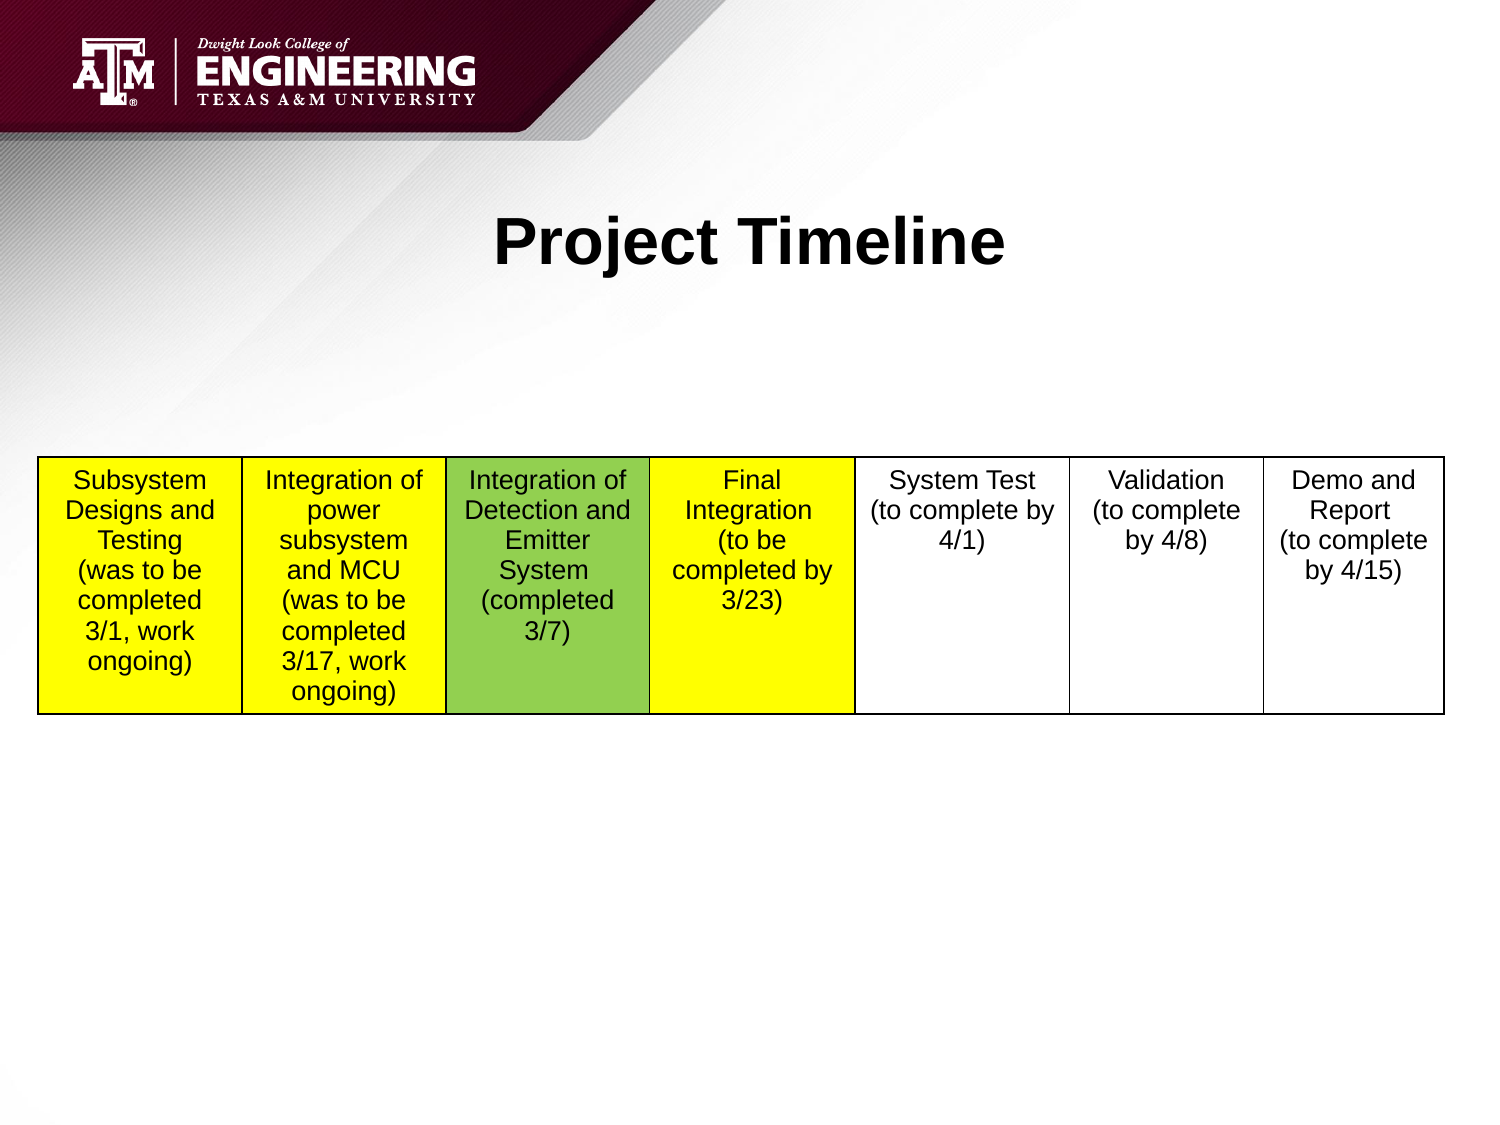

# Project Timeline
| Subsystem Designs and Testing (was to be completed 3/1, work ongoing) | Integration of power subsystem and MCU (was to be completed 3/17, work ongoing) | Integration of Detection and Emitter System (completed 3/7) | Final Integration (to be completed by 3/23) | System Test (to complete by 4/1) | Validation (to complete by 4/8) | Demo and Report (to complete by 4/15) |
| --- | --- | --- | --- | --- | --- | --- |